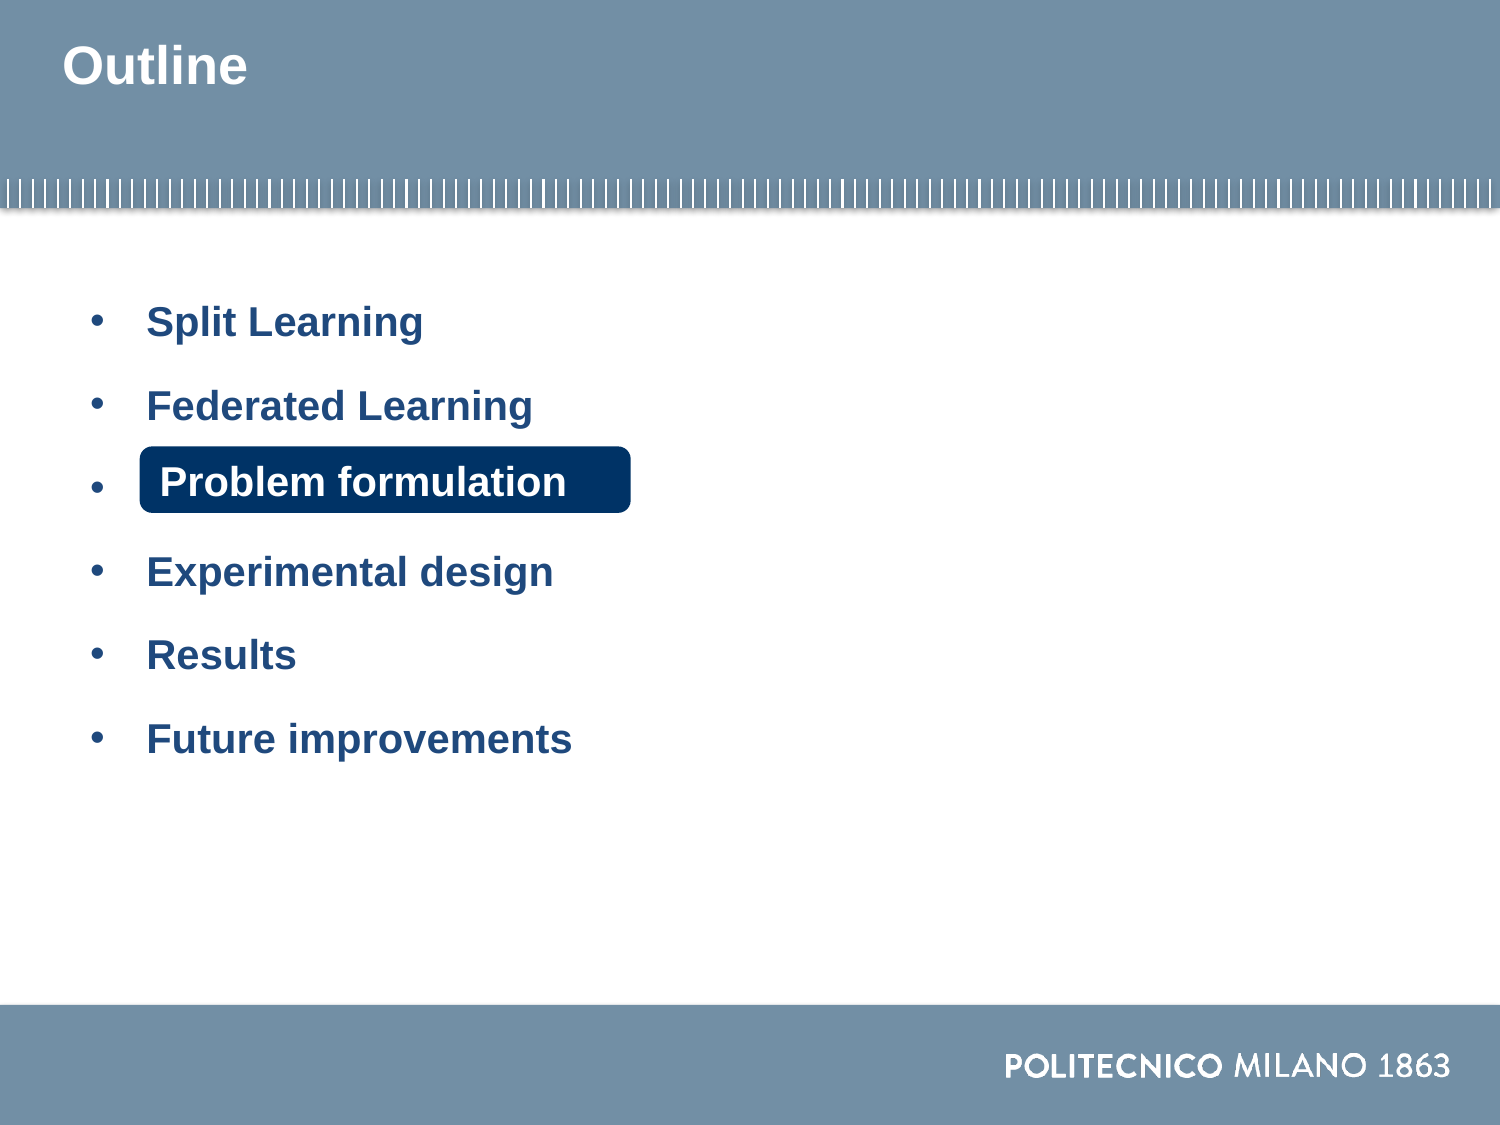

# Outline
Split Learning
Federated Learning
Federated Learning
Experimental design
Results
Future improvements
Problem formulation